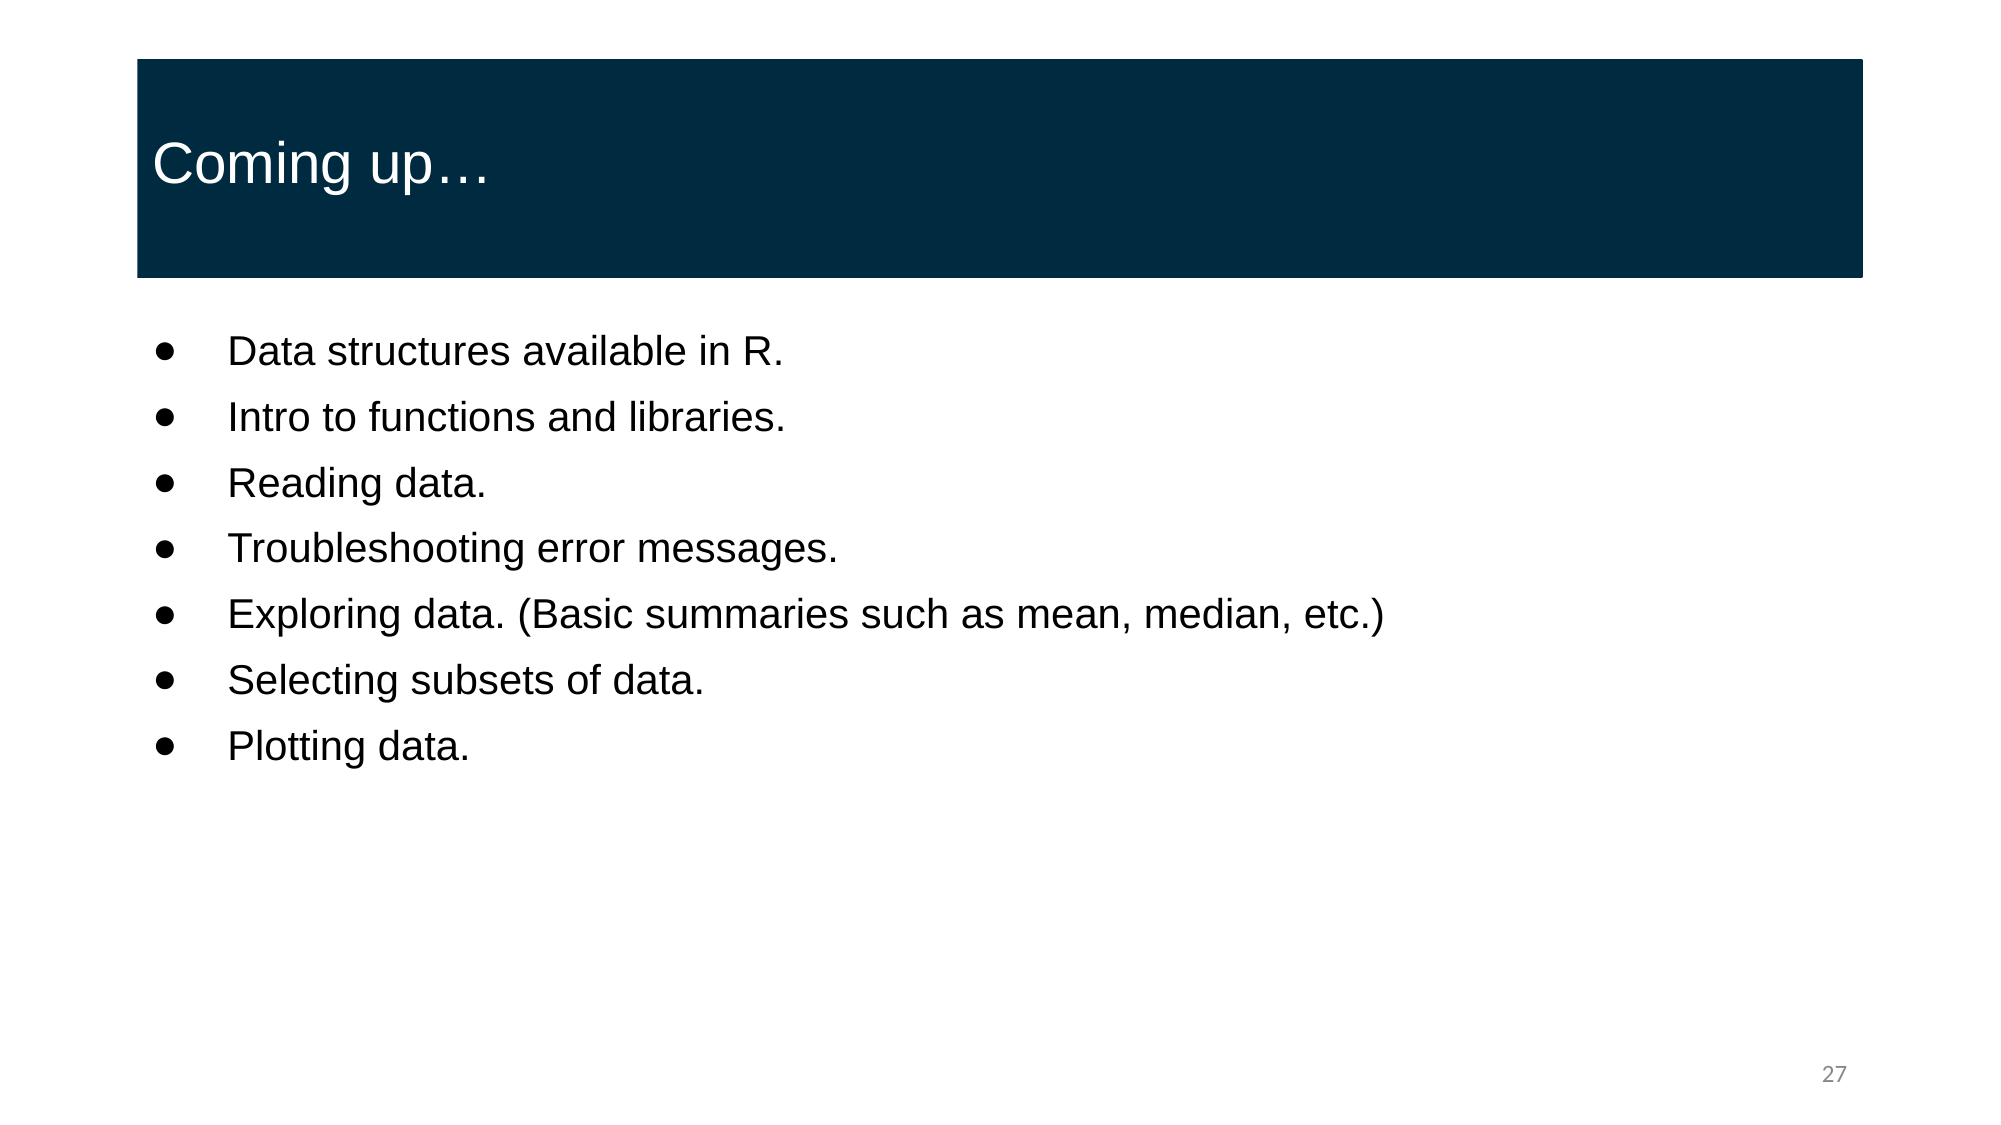

# Coming up…
Data structures available in R.
Intro to functions and libraries.
Reading data.
Troubleshooting error messages.
Exploring data. (Basic summaries such as mean, median, etc.)
Selecting subsets of data.
Plotting data.

27